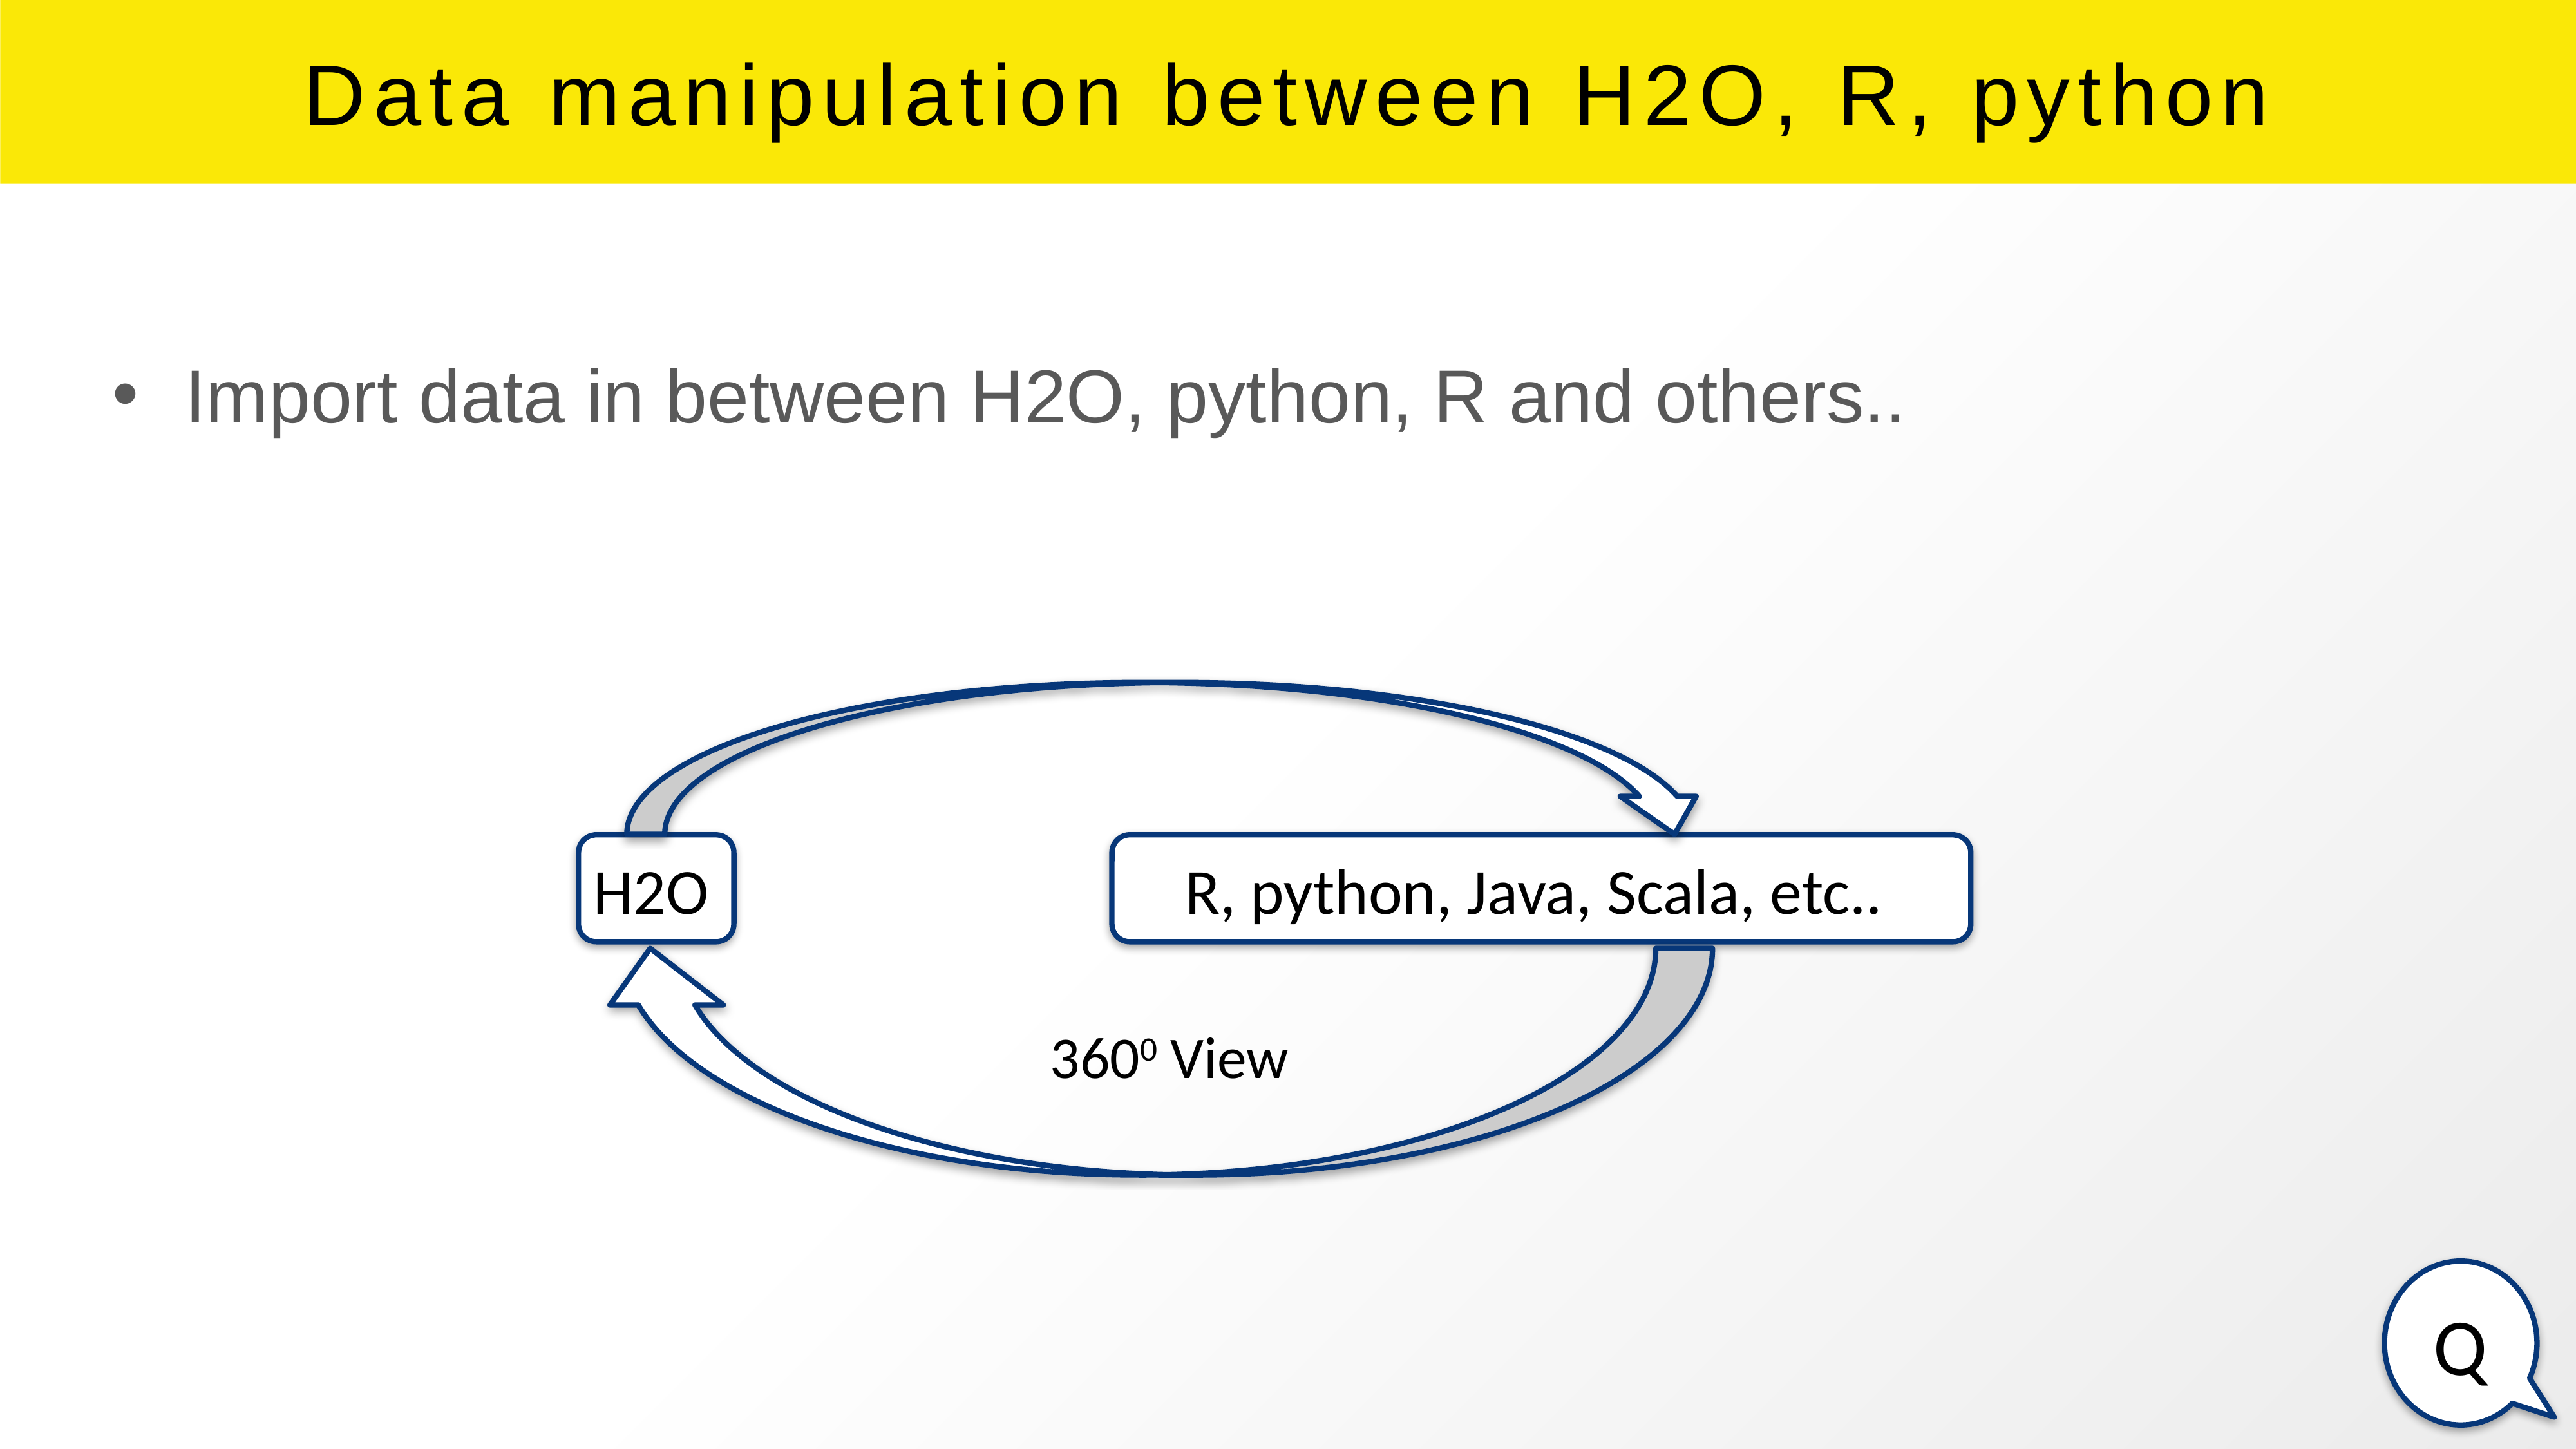

# Data manipulation between H2O, R, python
Import data in between H2O, python, R and others..

H2O
R, python, Java, Scala, etc..

3600 View
Q